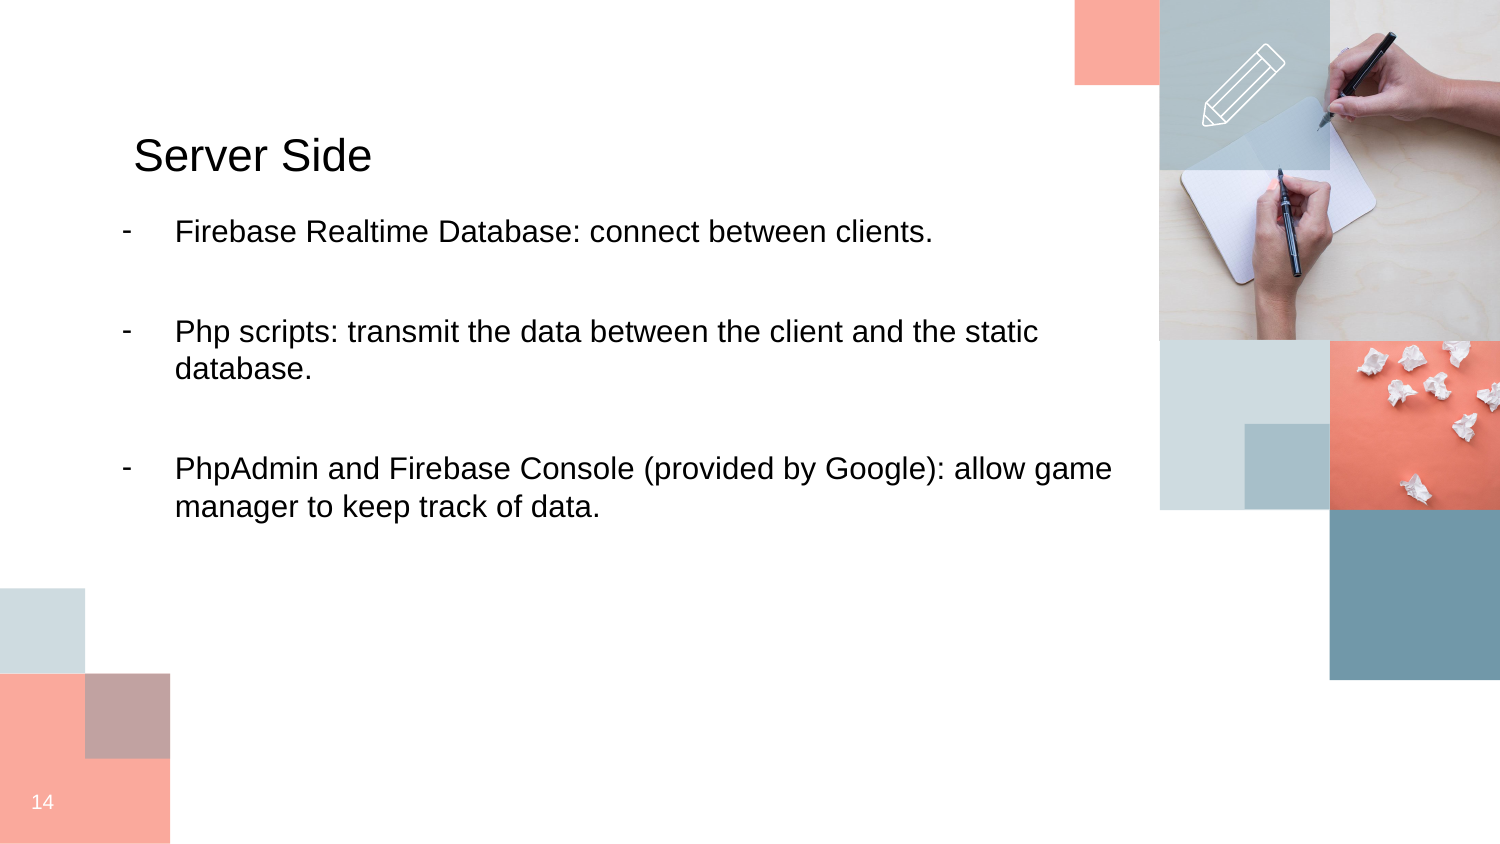

# Server Side
Firebase Realtime Database: connect between clients.

Php scripts: transmit the data between the client and the static database.

PhpAdmin and Firebase Console (provided by Google): allow game manager to keep track of data.
14